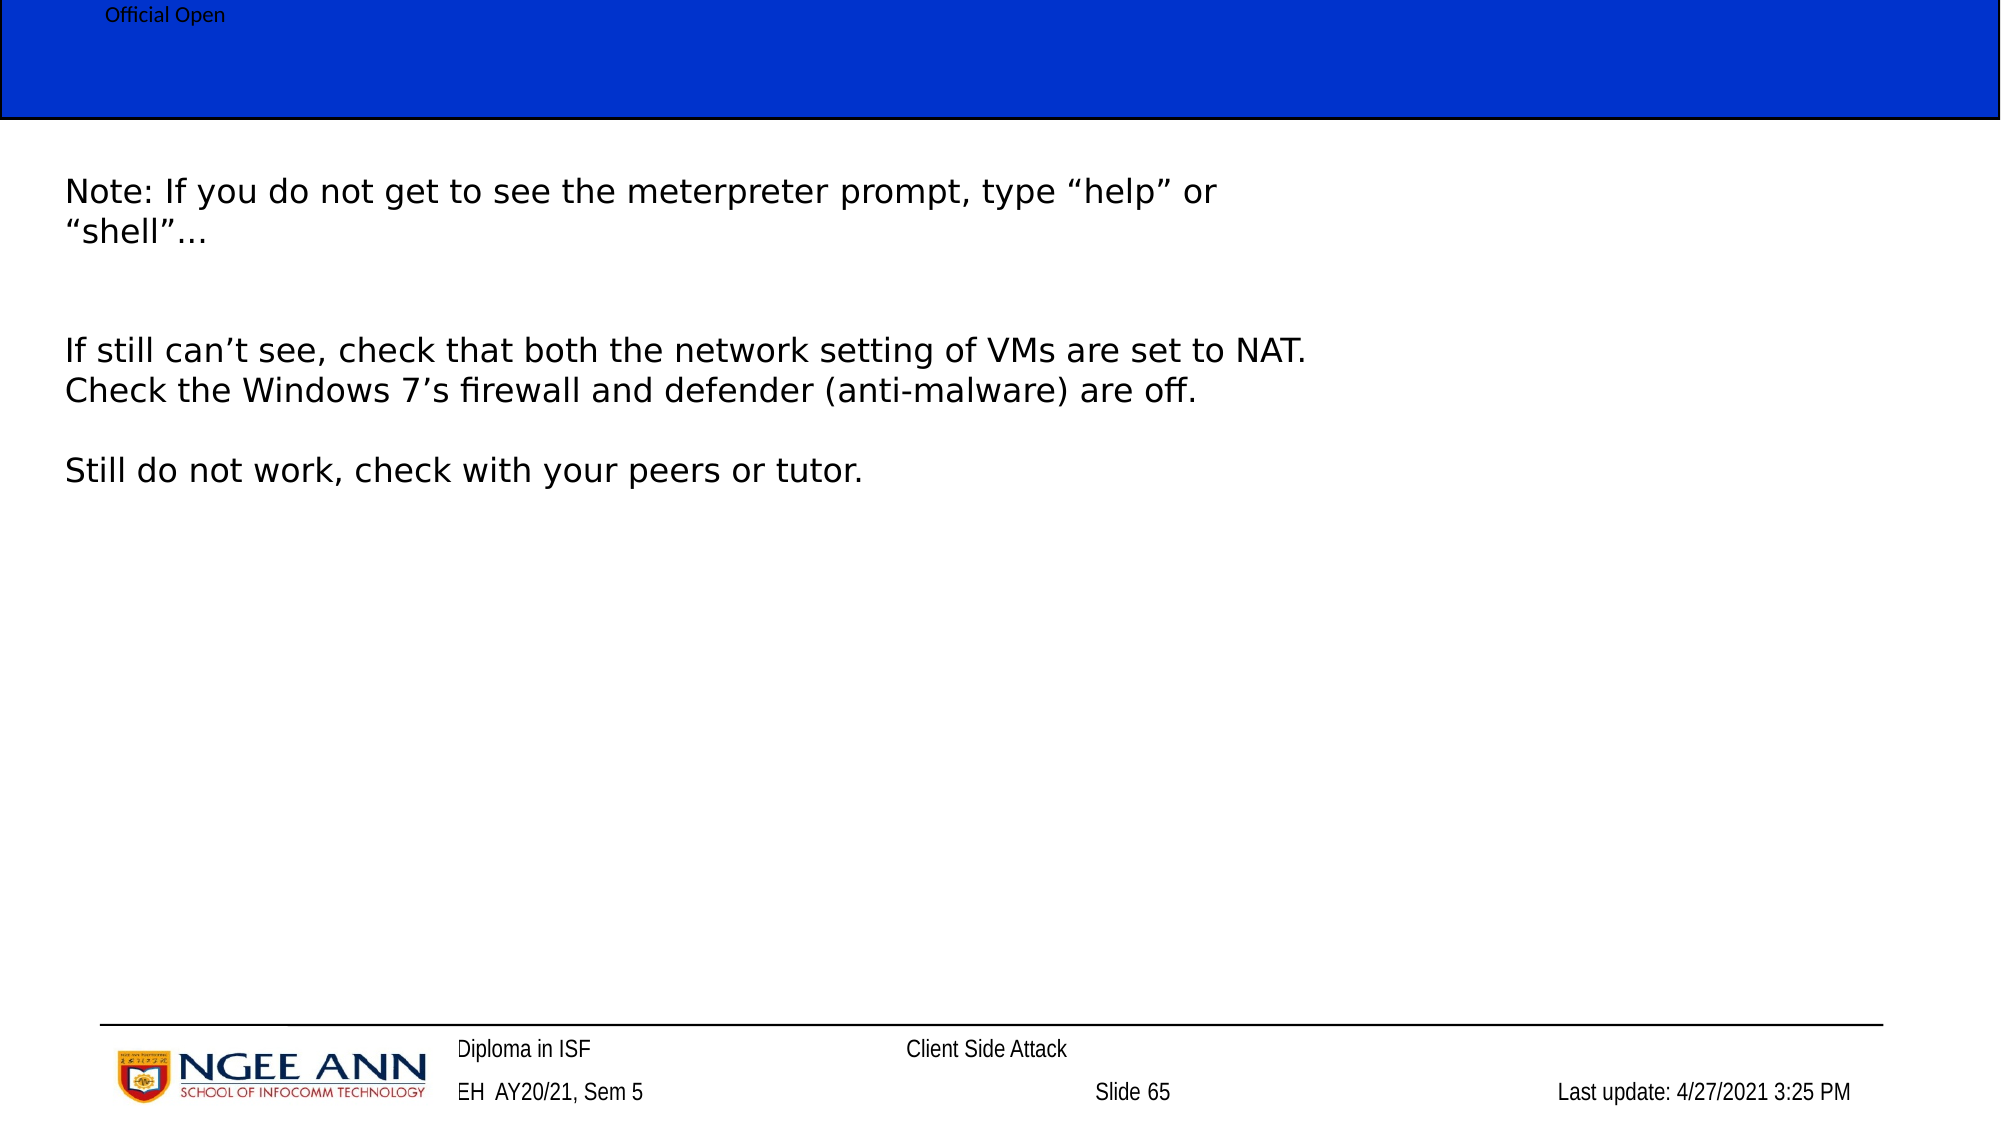

Note: If you do not get to see the meterpreter prompt, type “help” or “shell”...

If still can’t see, check that both the network setting of VMs are set to NAT. Check the Windows 7’s firewall and defender (anti-malware) are off.

Still do not work, check with your peers or tutor.